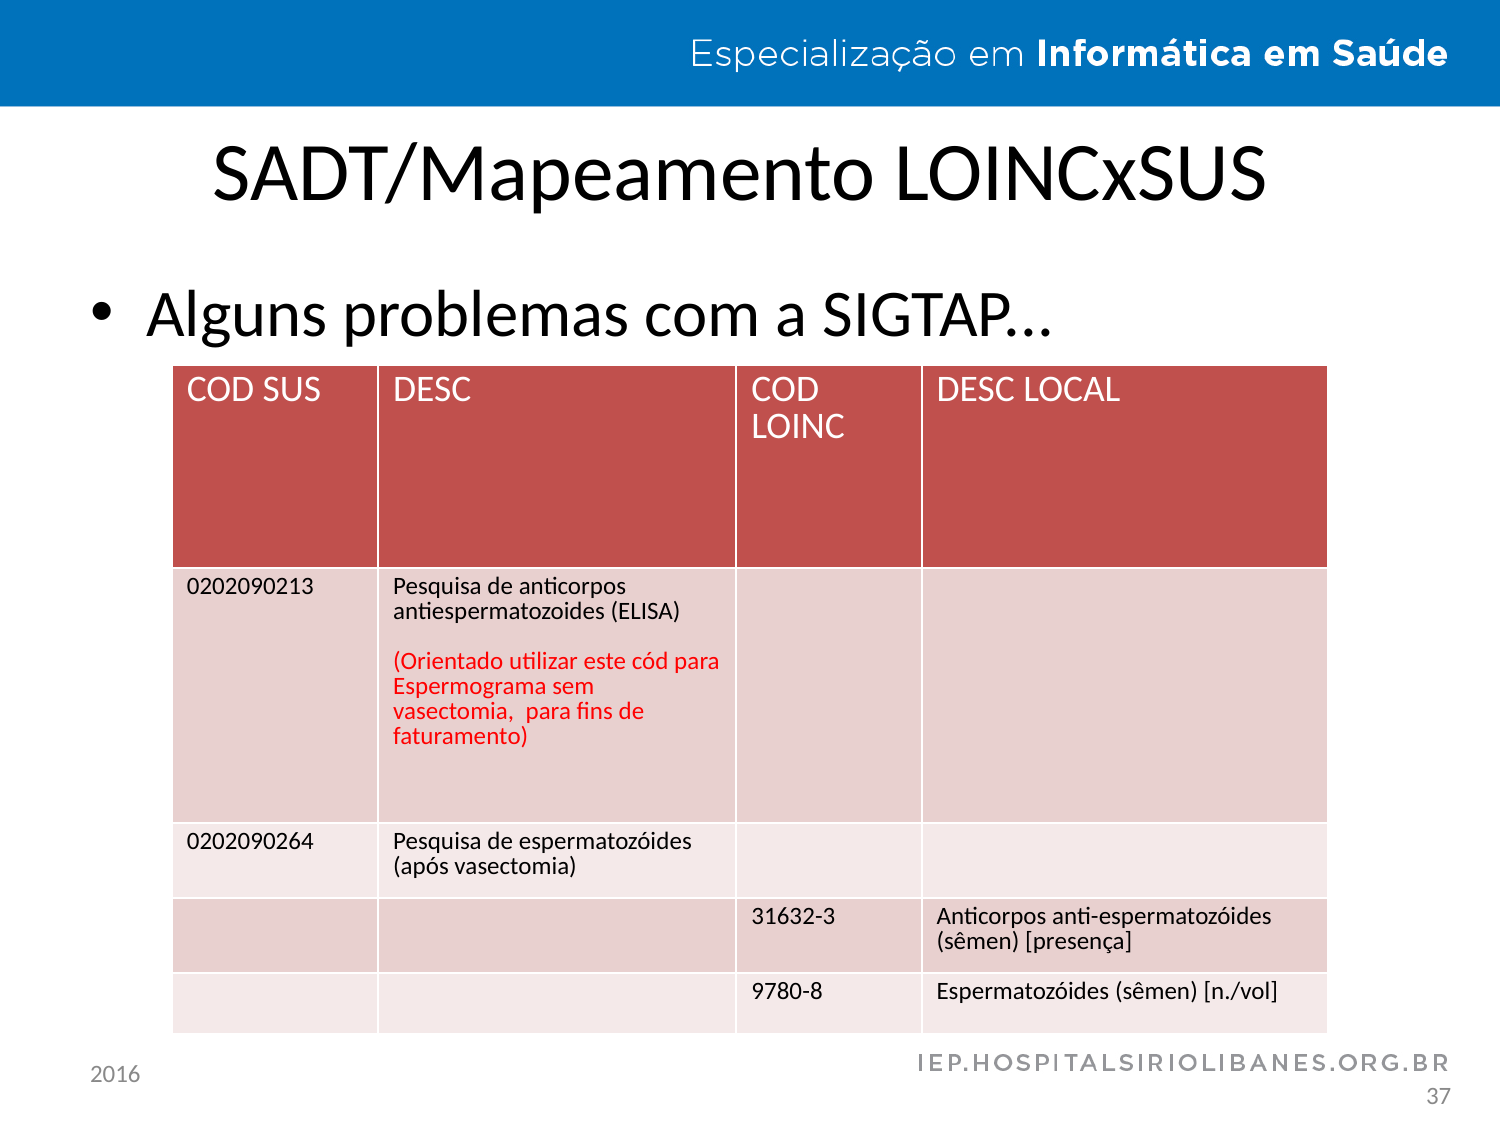

# SADT/Mapeamento LOINCxSUS
Alguns problemas com a SIGTAP...
| COD SUS | DESC | COD LOINC | DESC LOCAL |
| --- | --- | --- | --- |
| 0202090213 | Pesquisa de anticorpos antiespermatozoides (ELISA) (Orientado utilizar este cód para Espermograma sem vasectomia, para fins de faturamento) |  |  |
| 0202090264 | Pesquisa de espermatozóides (após vasectomia) |  |  |
|  |  | 31632-3 | Anticorpos anti-espermatozóides (sêmen) [presença] |
|  |  | 9780-8 | Espermatozóides (sêmen) [n./vol] |
2016
37